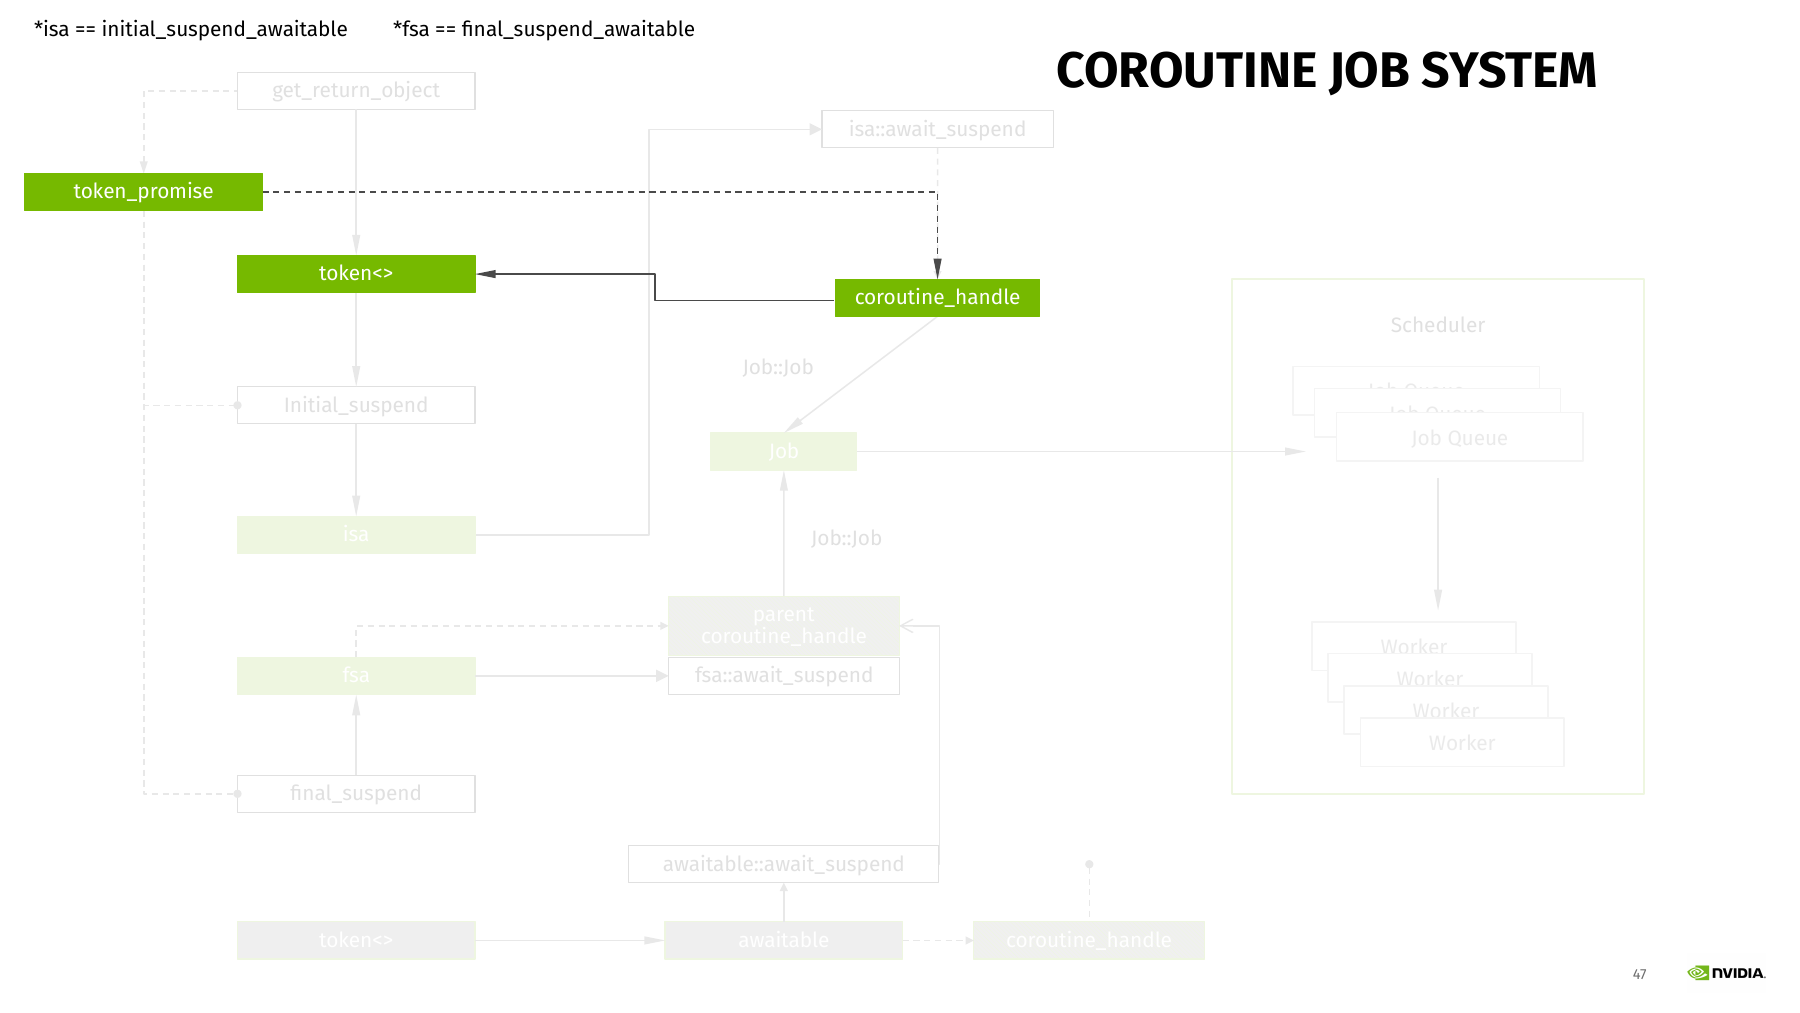

# Coroutine Job system
*isa == initial_suspend_awaitable
*fsa == final_suspend_awaitable

get_return_object
isa::await_suspend
token_promise
token<>
coroutine_handle

Scheduler
Job::Job
Job Queue
Job Queue
Job Queue
Initial_suspend
Job
isa
Job::Job
parent coroutine_handle
Worker
Worker
Worker
Worker
fsa
fsa::await_suspend
final_suspend
awaitable::await_suspend
token<>
awaitable
coroutine_handle